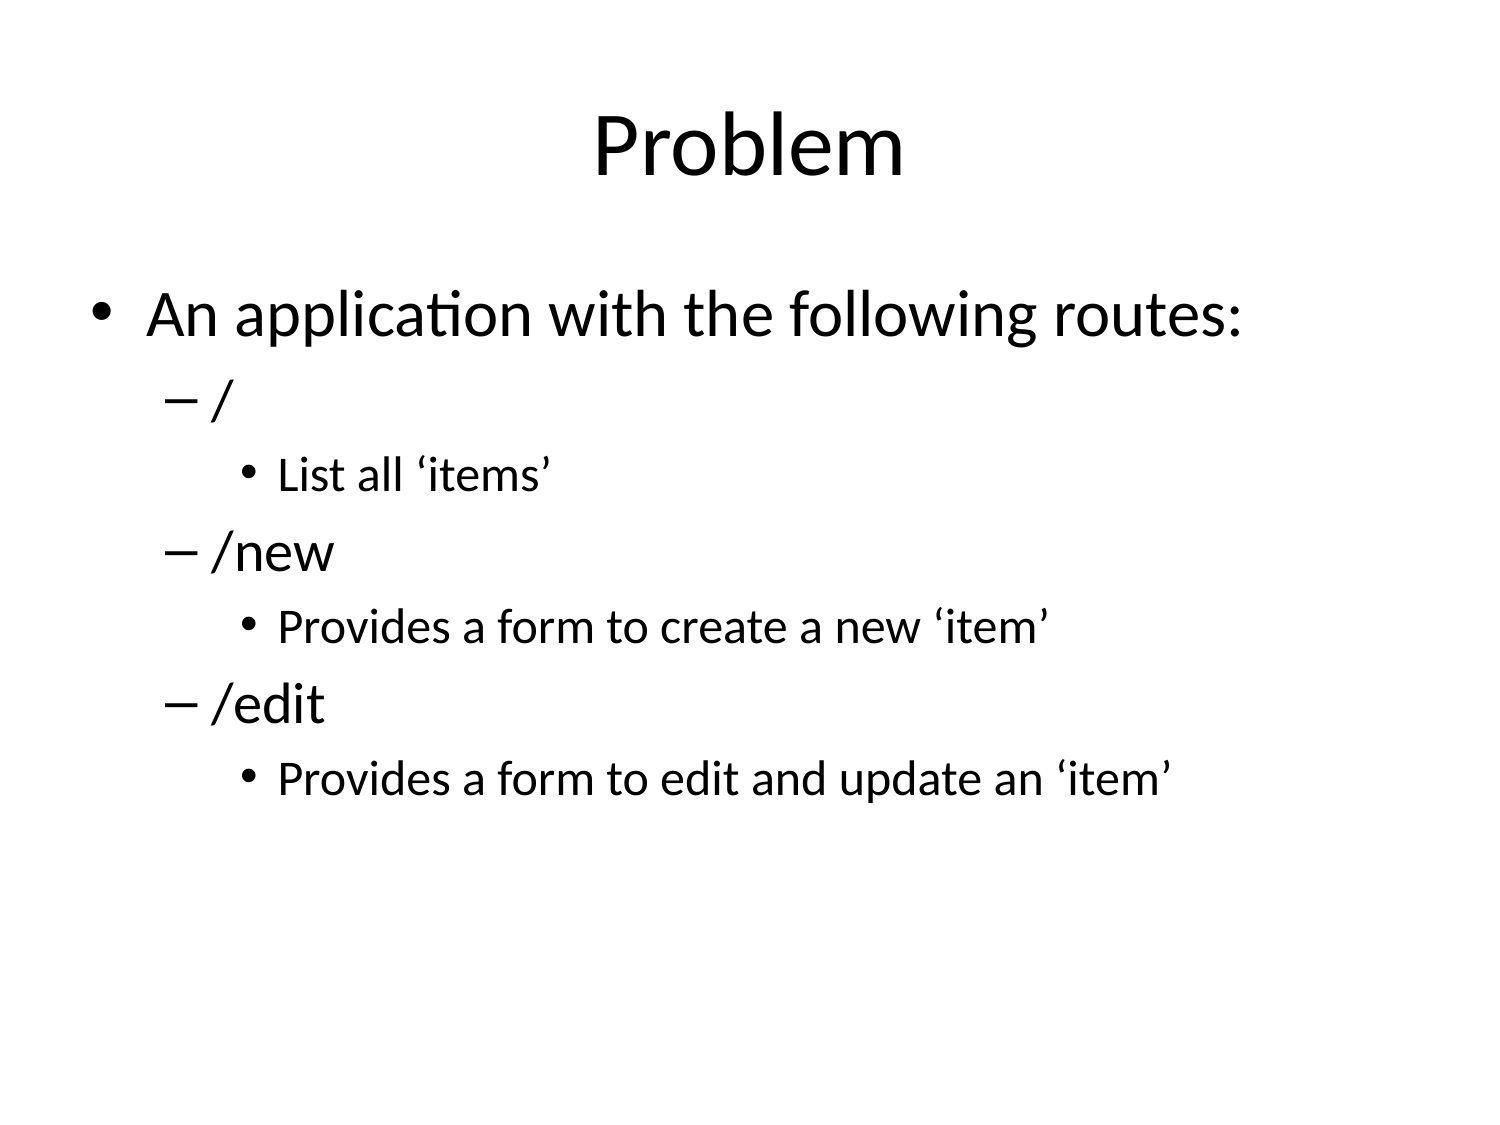

# Problem
An application with the following routes:
/
List all ‘items’
/new
Provides a form to create a new ‘item’
/edit
Provides a form to edit and update an ‘item’